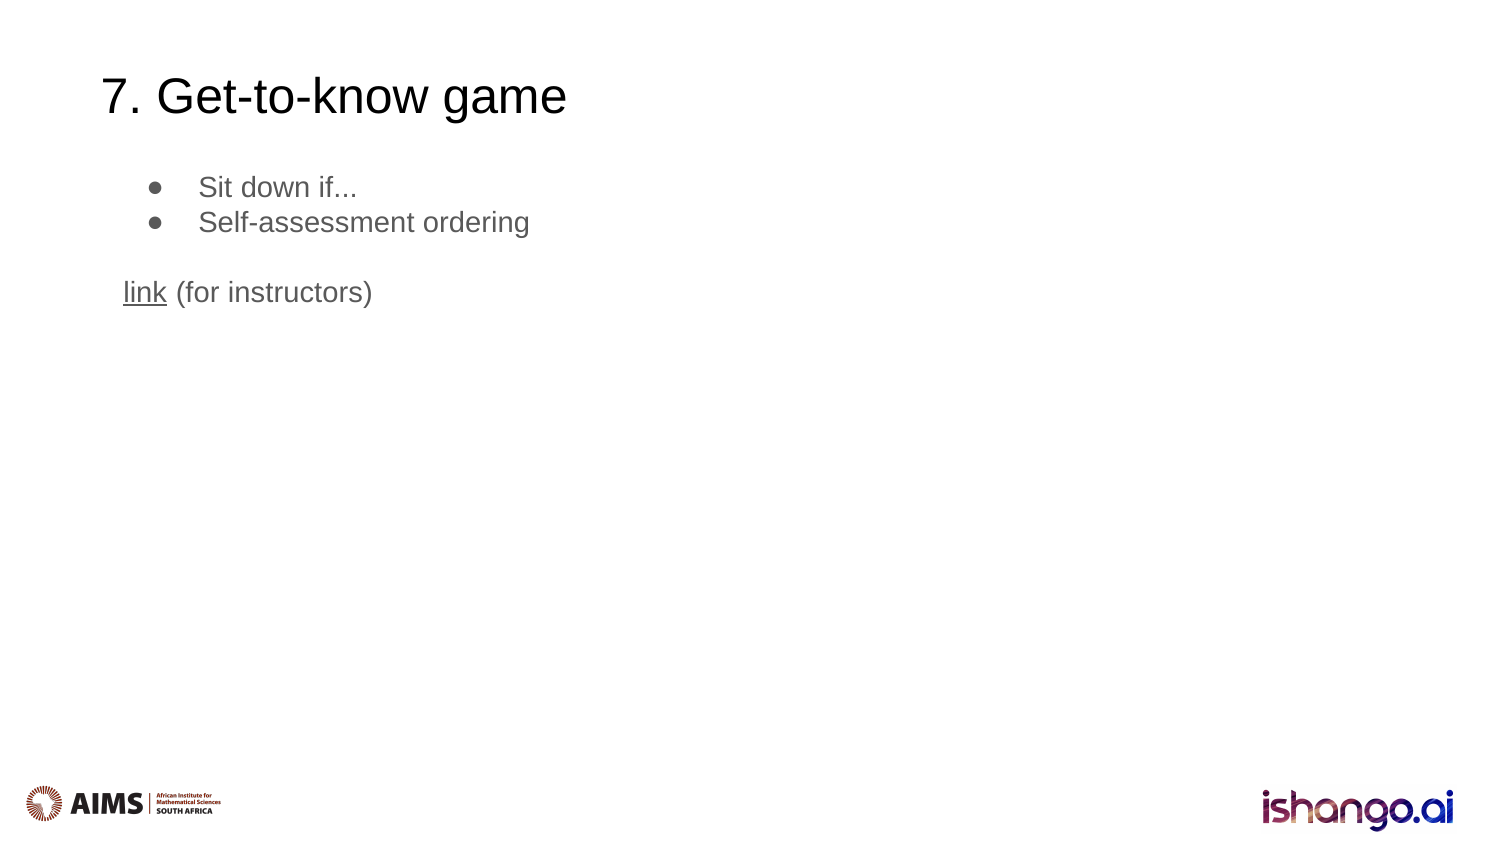

7. Get-to-know game
Sit down if...
Self-assessment ordering

link (for instructors)